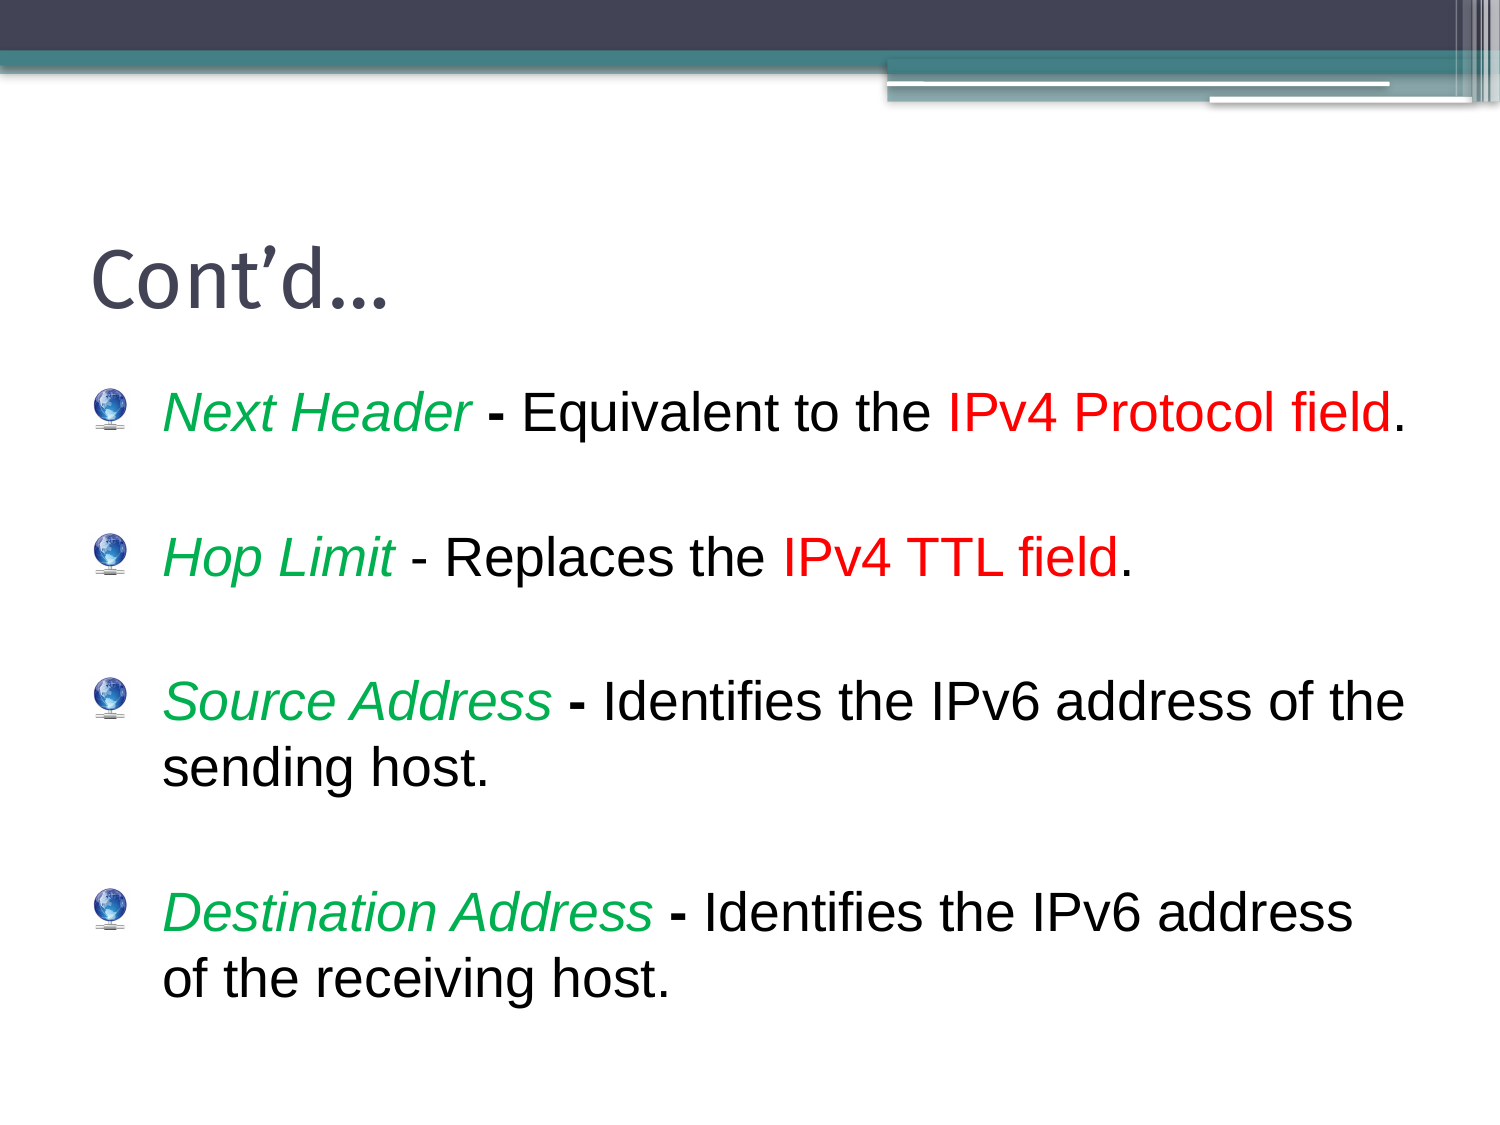

# Cont’d…
Next Header - Equivalent to the IPv4 Protocol field.

Hop Limit - Replaces the IPv4 TTL field.

Source Address - Identifies the IPv6 address of the sending host.

Destination Address - Identifies the IPv6 address of the receiving host.